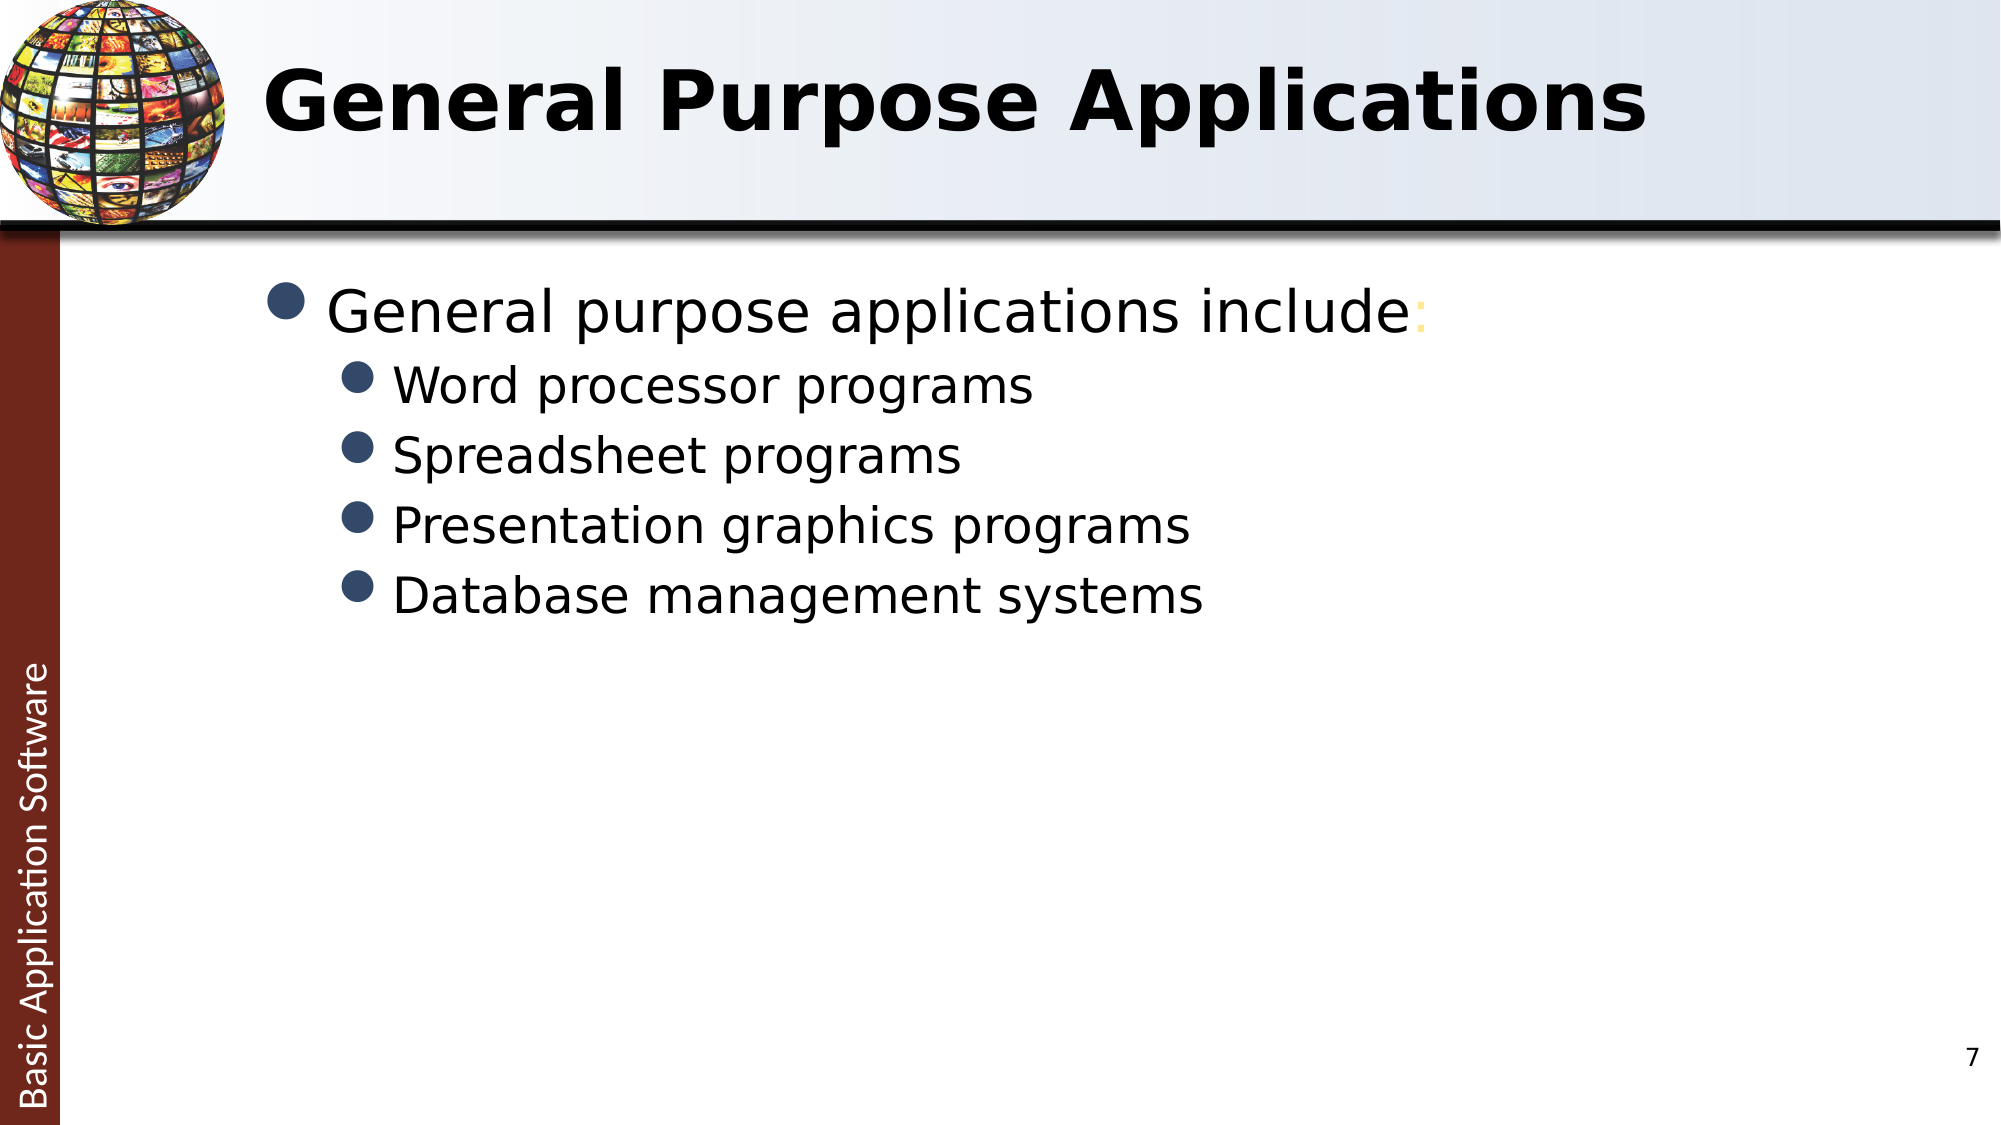

# General Purpose Applications
General purpose applications include:
Word processor programs
Spreadsheet programs
Presentation graphics programs
Database management systems

7